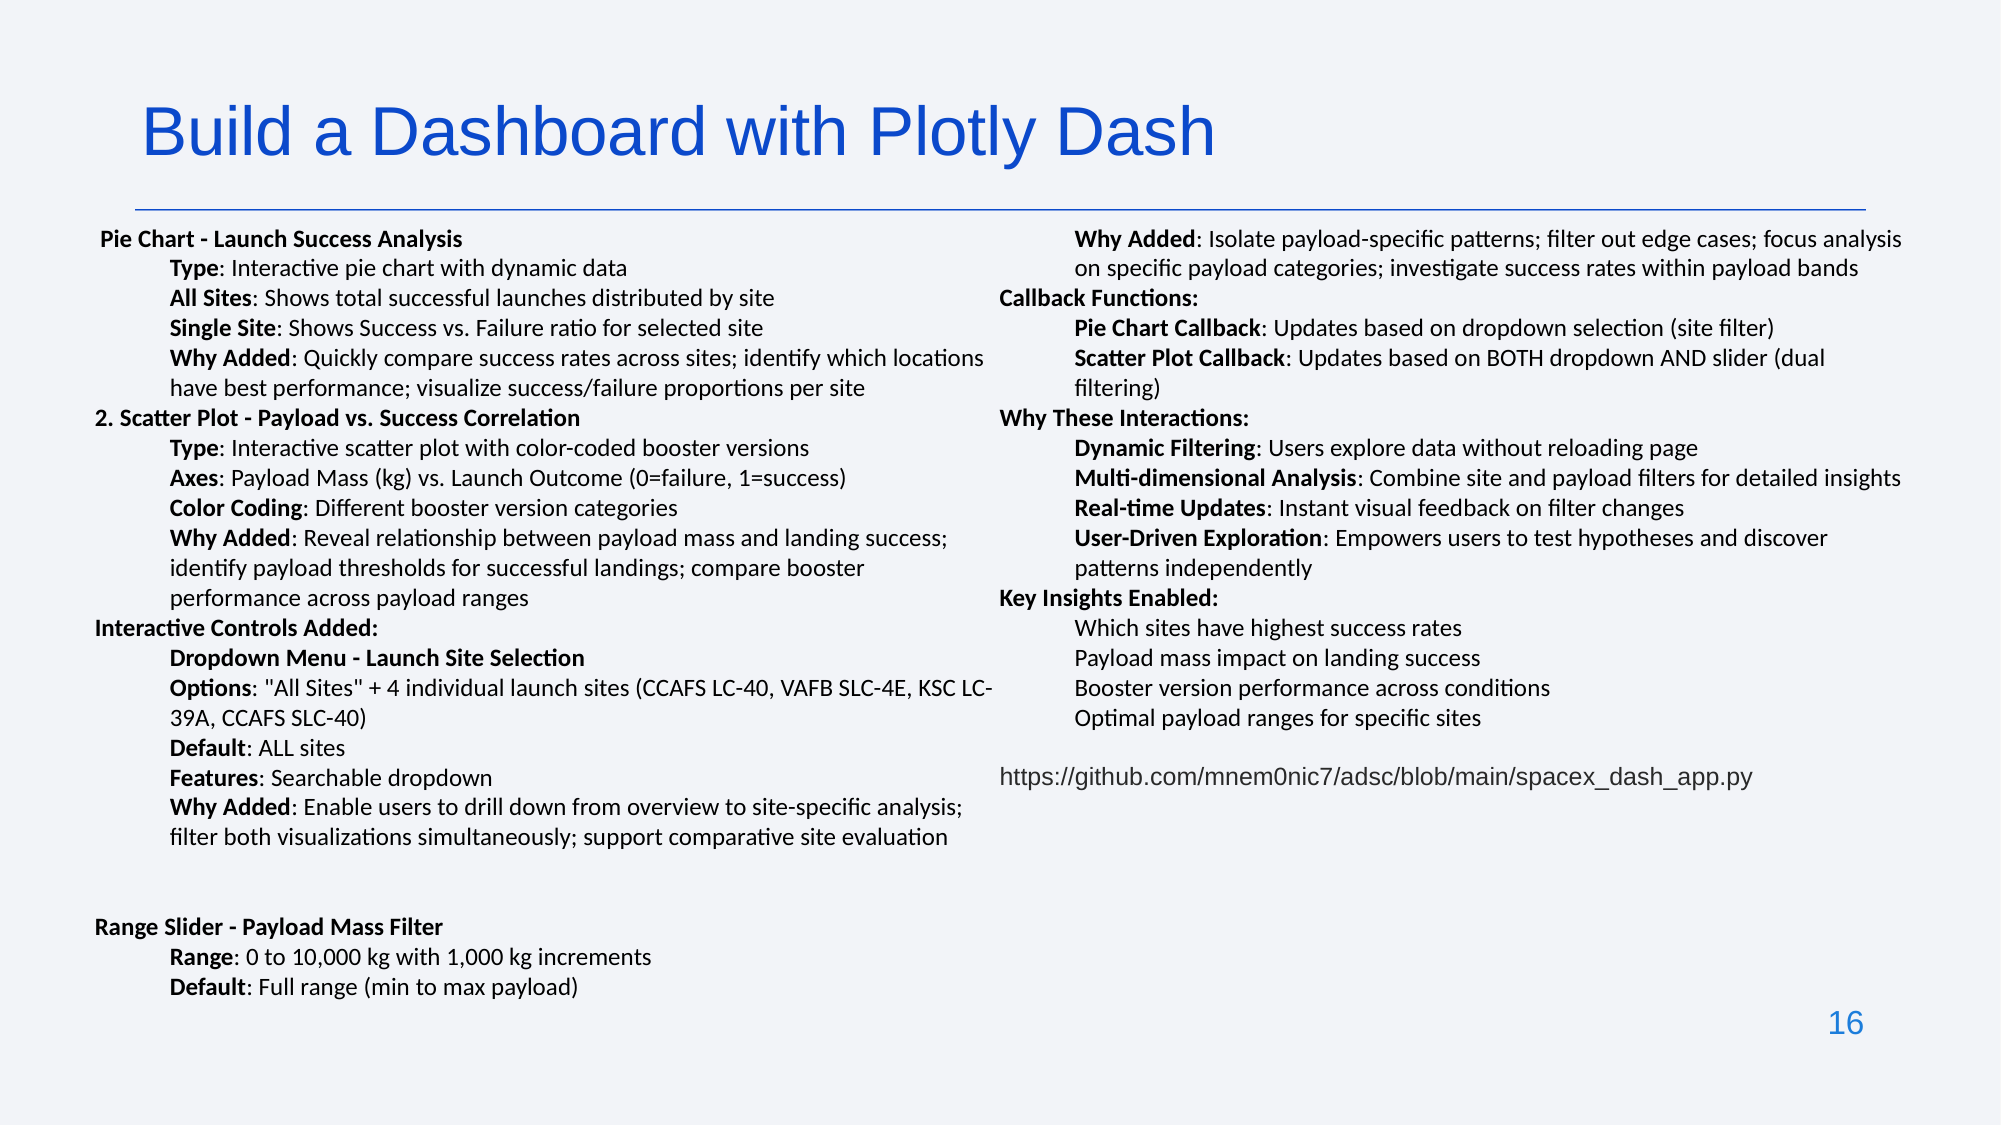

Build a Dashboard with Plotly Dash
 Pie Chart - Launch Success Analysis
Type: Interactive pie chart with dynamic data
All Sites: Shows total successful launches distributed by site
Single Site: Shows Success vs. Failure ratio for selected site
Why Added: Quickly compare success rates across sites; identify which locations have best performance; visualize success/failure proportions per site
2. Scatter Plot - Payload vs. Success Correlation
Type: Interactive scatter plot with color-coded booster versions
Axes: Payload Mass (kg) vs. Launch Outcome (0=failure, 1=success)
Color Coding: Different booster version categories
Why Added: Reveal relationship between payload mass and landing success; identify payload thresholds for successful landings; compare booster performance across payload ranges
Interactive Controls Added:
Dropdown Menu - Launch Site Selection
Options: "All Sites" + 4 individual launch sites (CCAFS LC-40, VAFB SLC-4E, KSC LC-39A, CCAFS SLC-40)
Default: ALL sites
Features: Searchable dropdown
Why Added: Enable users to drill down from overview to site-specific analysis; filter both visualizations simultaneously; support comparative site evaluation

Range Slider - Payload Mass Filter
Range: 0 to 10,000 kg with 1,000 kg increments
Default: Full range (min to max payload)
Why Added: Isolate payload-specific patterns; filter out edge cases; focus analysis on specific payload categories; investigate success rates within payload bands
Callback Functions:
Pie Chart Callback: Updates based on dropdown selection (site filter)
Scatter Plot Callback: Updates based on BOTH dropdown AND slider (dual filtering)
Why These Interactions:
Dynamic Filtering: Users explore data without reloading page
Multi-dimensional Analysis: Combine site and payload filters for detailed insights
Real-time Updates: Instant visual feedback on filter changes
User-Driven Exploration: Empowers users to test hypotheses and discover patterns independently
Key Insights Enabled:
Which sites have highest success rates
Payload mass impact on landing success
Booster version performance across conditions
Optimal payload ranges for specific sites
https://github.com/mnem0nic7/adsc/blob/main/spacex_dash_app.py
16